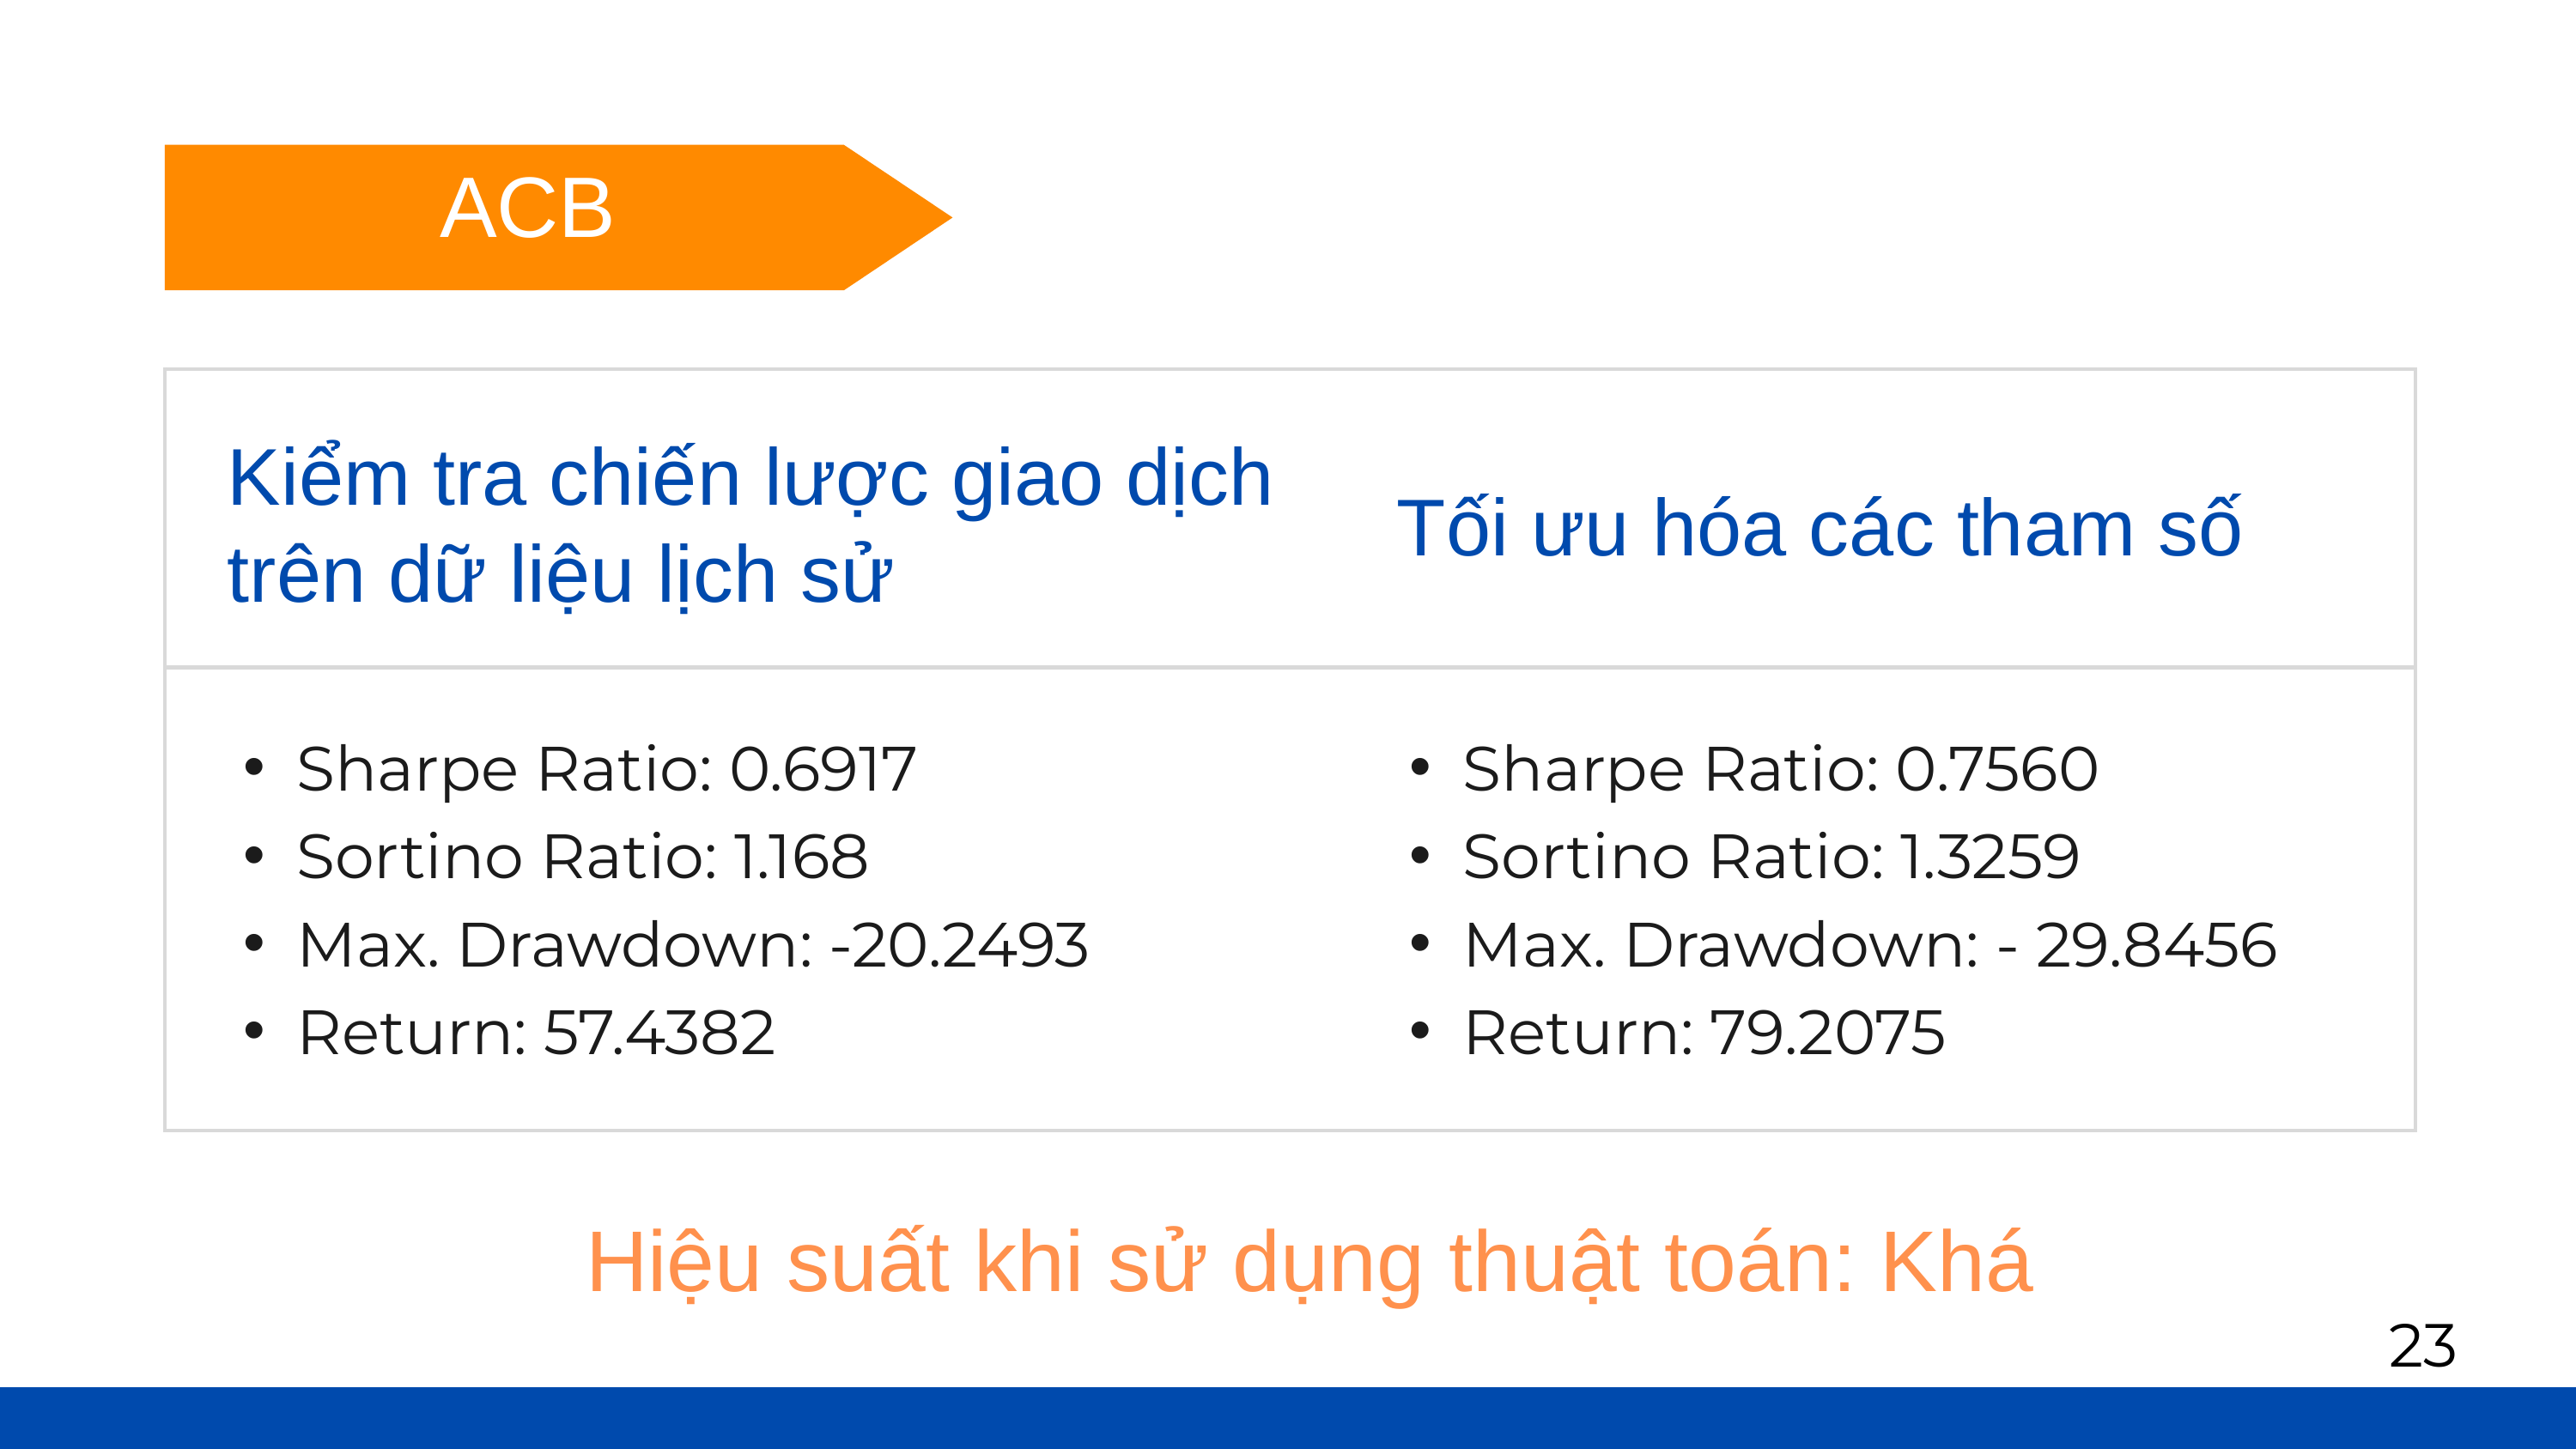

ACB
|  |
| --- |
|  |
Kiểm tra chiến lược giao dịch trên dữ liệu lịch sử
Tối ưu hóa các tham số
Sharpe Ratio: 0.6917
Sortino Ratio: 1.168
Max. Drawdown: -20.2493
Return: 57.4382
Sharpe Ratio: 0.7560
Sortino Ratio: 1.3259
Max. Drawdown: - 29.8456
Return: 79.2075

Hiệu suất khi sử dụng thuật toán: Khá
23